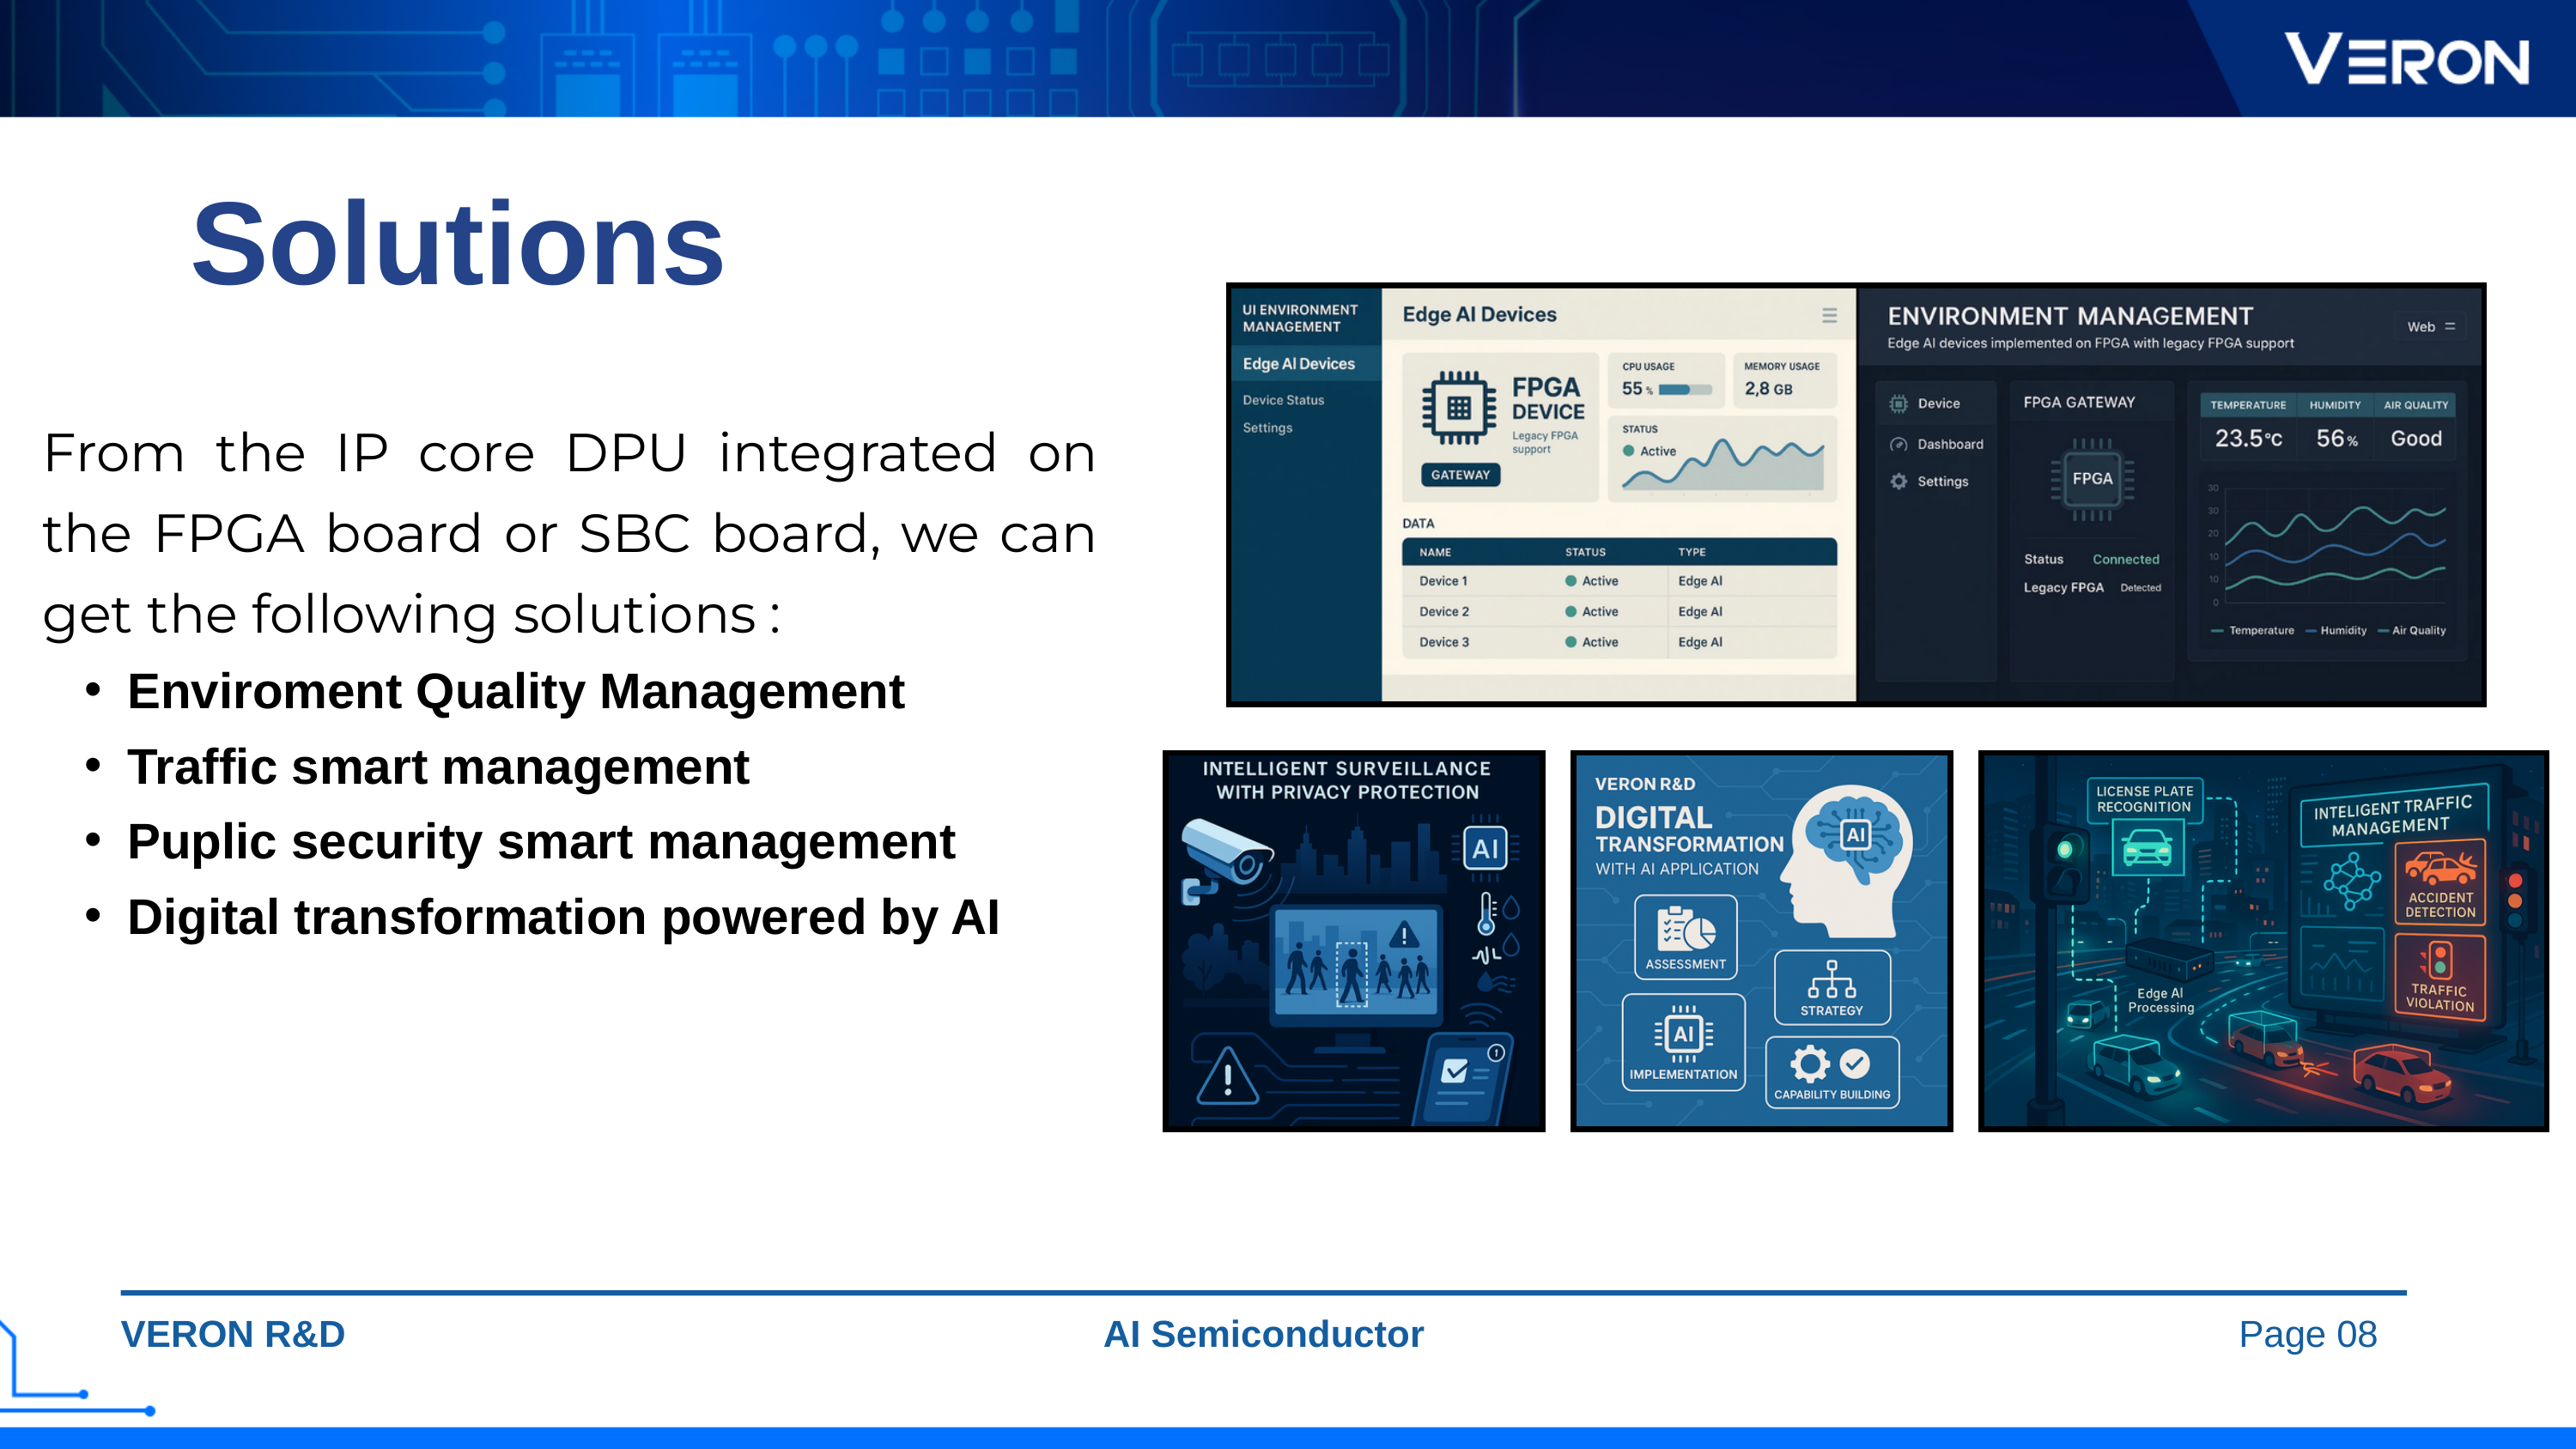

Solutions

From the IP core DPU integrated on the FPGA board or SBC board, we can get the following solutions :
Enviroment Quality Management
Traffic smart management
Puplic security smart management
Digital transformation powered by AI

VERON R&D
AI Semiconductor
Page 08